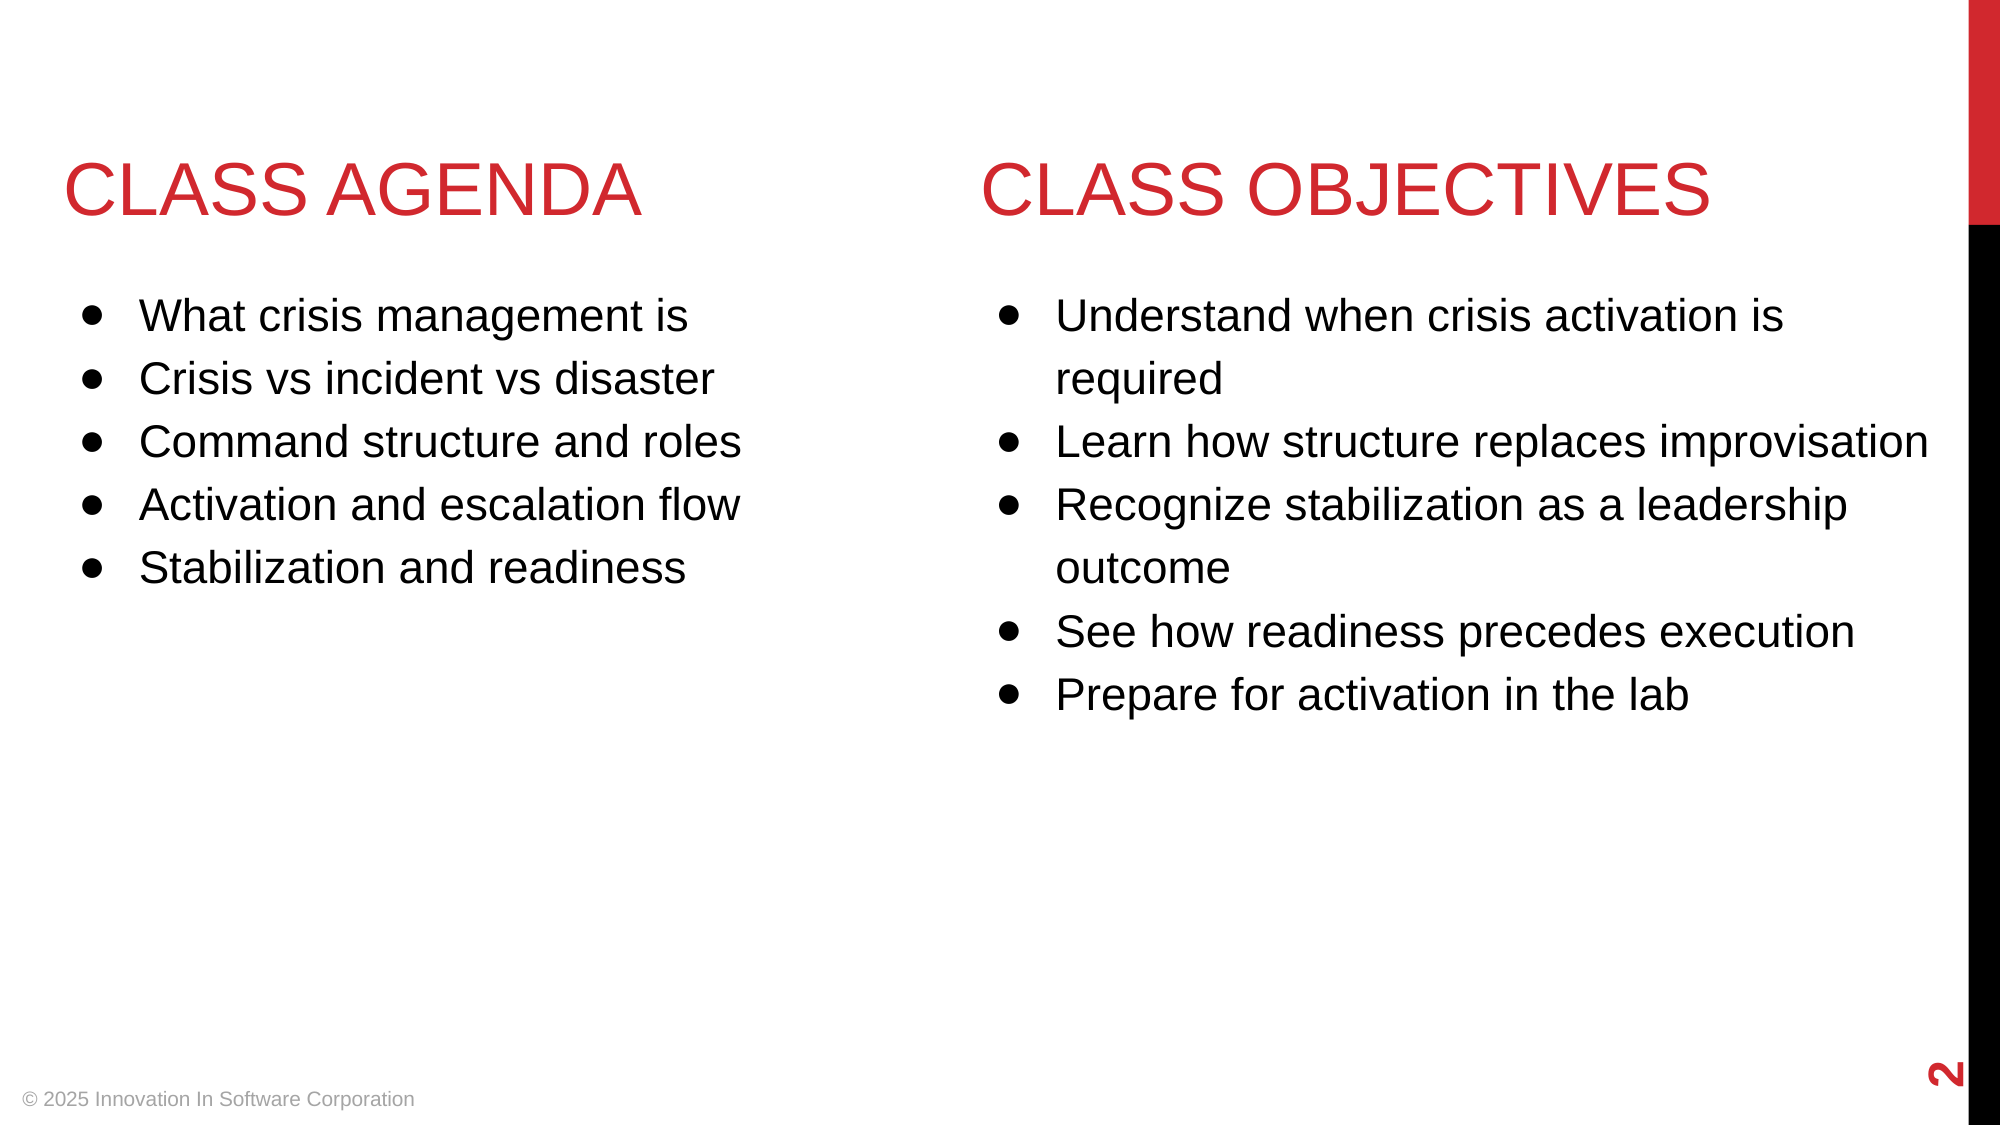

# CLASS AGENDA
CLASS OBJECTIVES
What crisis management is
Crisis vs incident vs disaster
Command structure and roles
Activation and escalation flow
Stabilization and readiness
Understand when crisis activation is required
Learn how structure replaces improvisation
Recognize stabilization as a leadership outcome
See how readiness precedes execution
Prepare for activation in the lab
2
© 2025 Innovation In Software Corporation